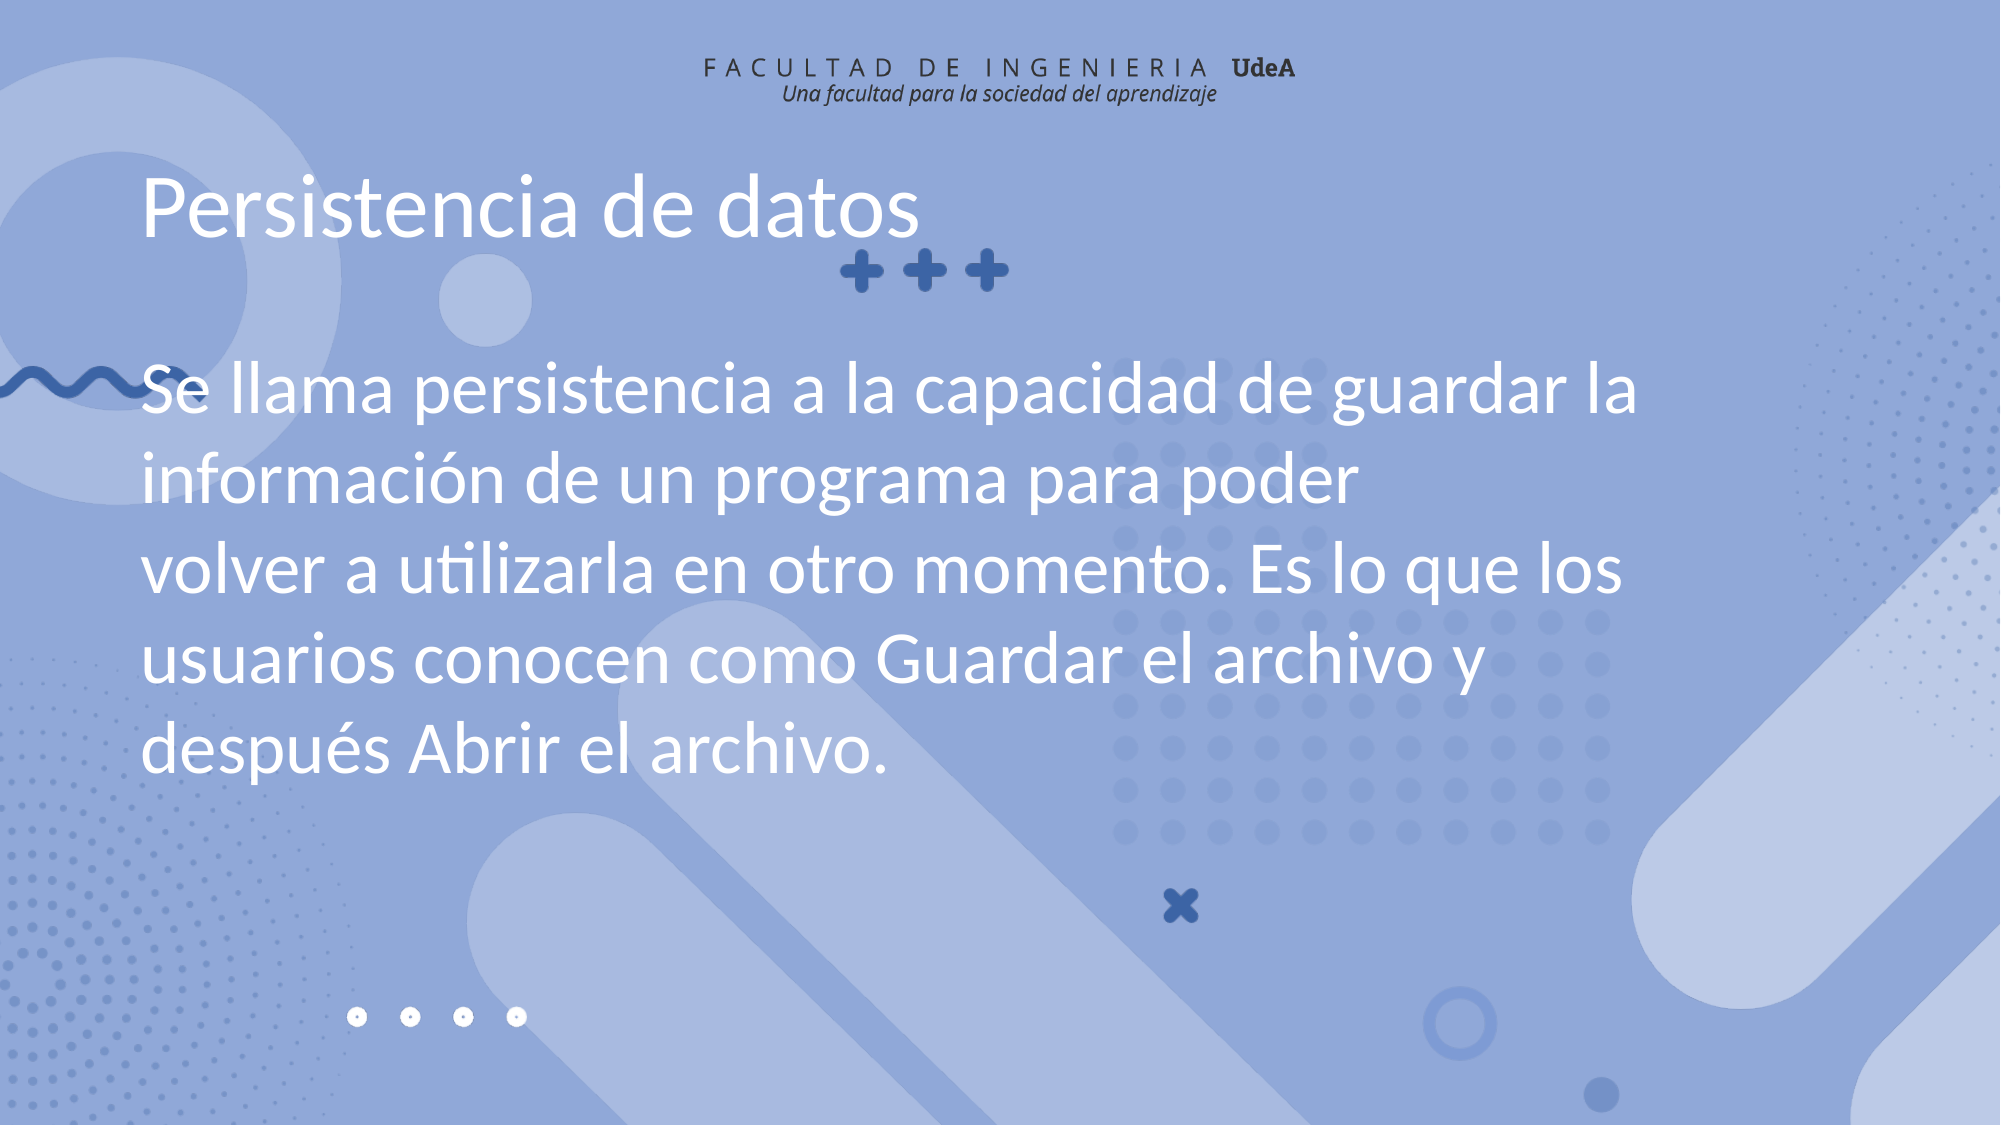

# Persistencia de datos
Se llama persistencia a la capacidad de guardar la información de un programa para poder
volver a utilizarla en otro momento. Es lo que los usuarios conocen como Guardar el archivo y
después Abrir el archivo.